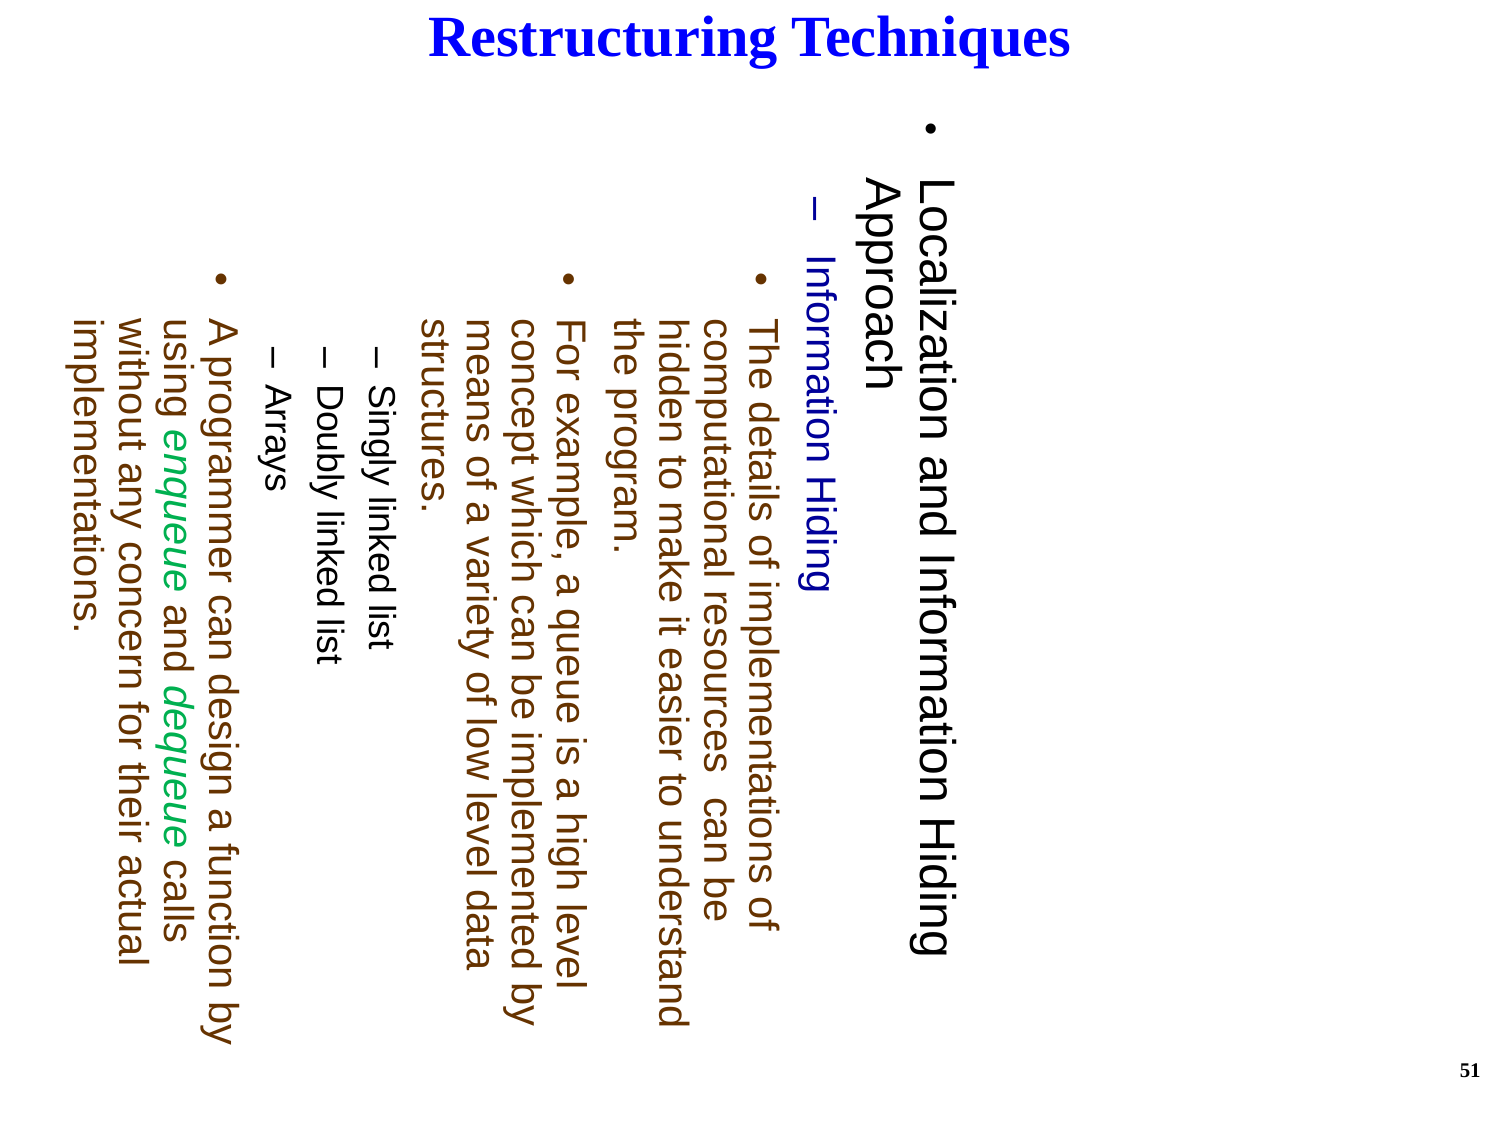

Restructuring Techniques
Localization and Information Hiding Approach
 Information Hiding
The details of implementations of computational resources  can be hidden to make it easier to understand the program.
For example, a queue is a high level concept which can be implemented by means of a variety of low level data structures.
Singly linked list
Doubly linked list
Arrays
A programmer can design a function by using enqueue and dequeue calls without any concern for their actual implementations.

51